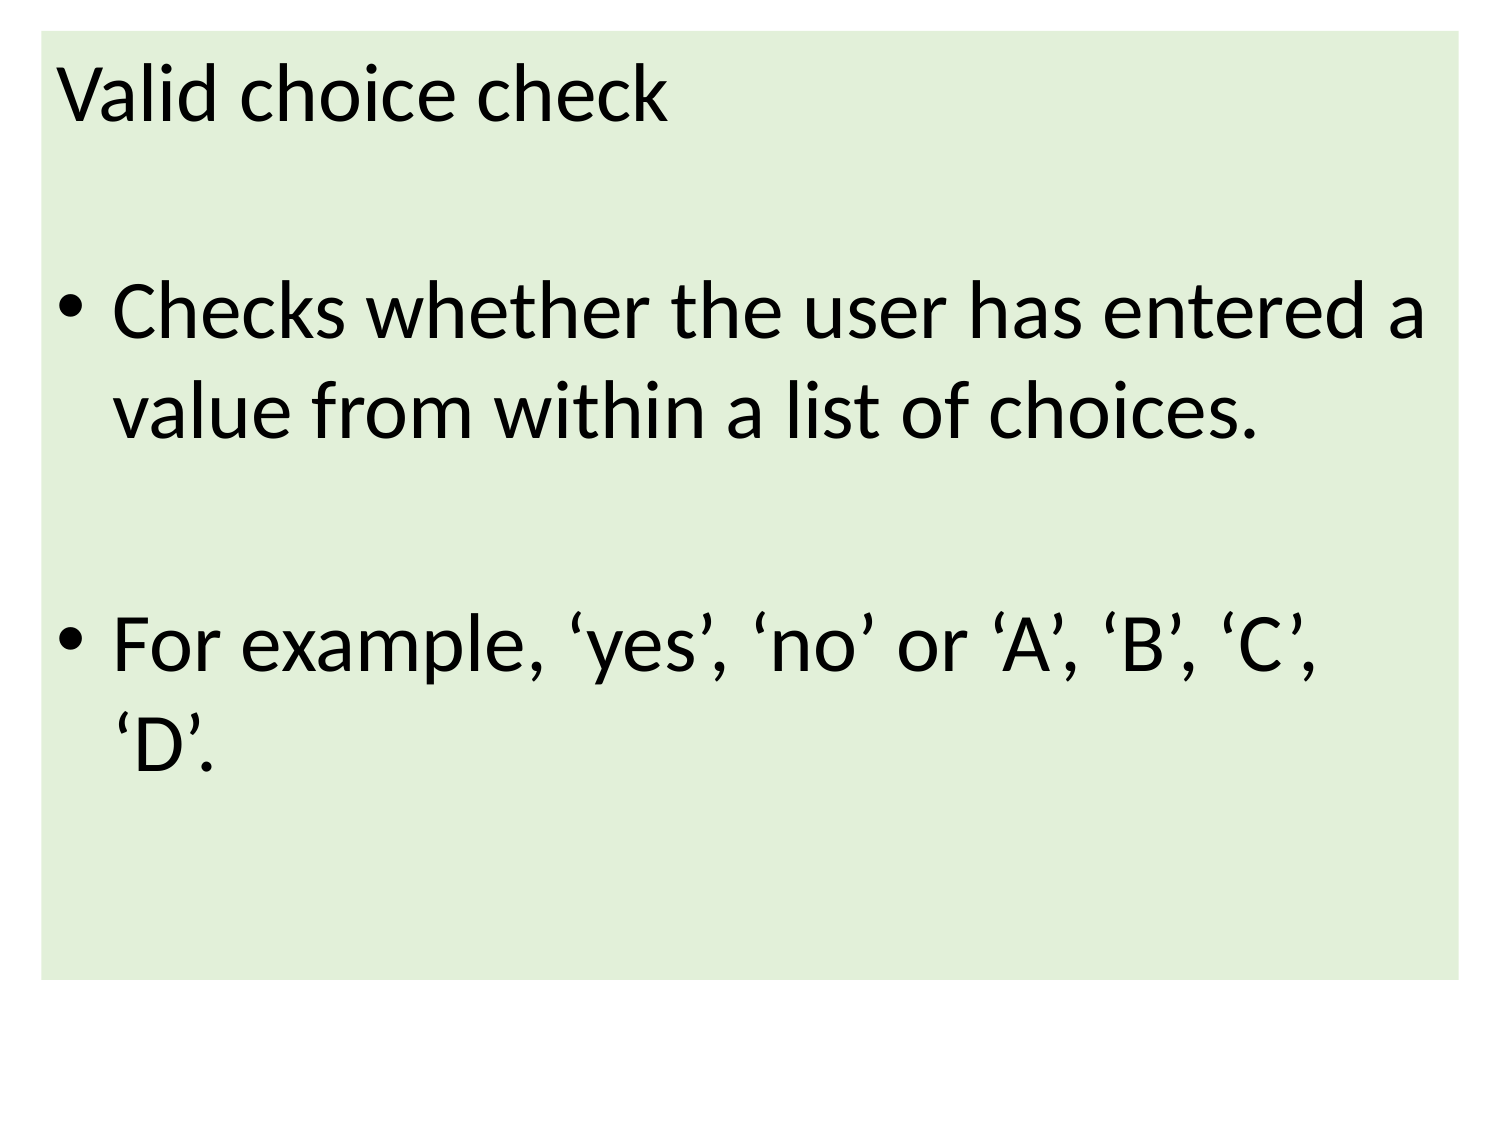

Valid choice check

Checks whether the user has entered a value from within a list of choices.

For example, ‘yes’, ‘no’ or ‘A’, ‘B’, ‘C’, ‘D’.